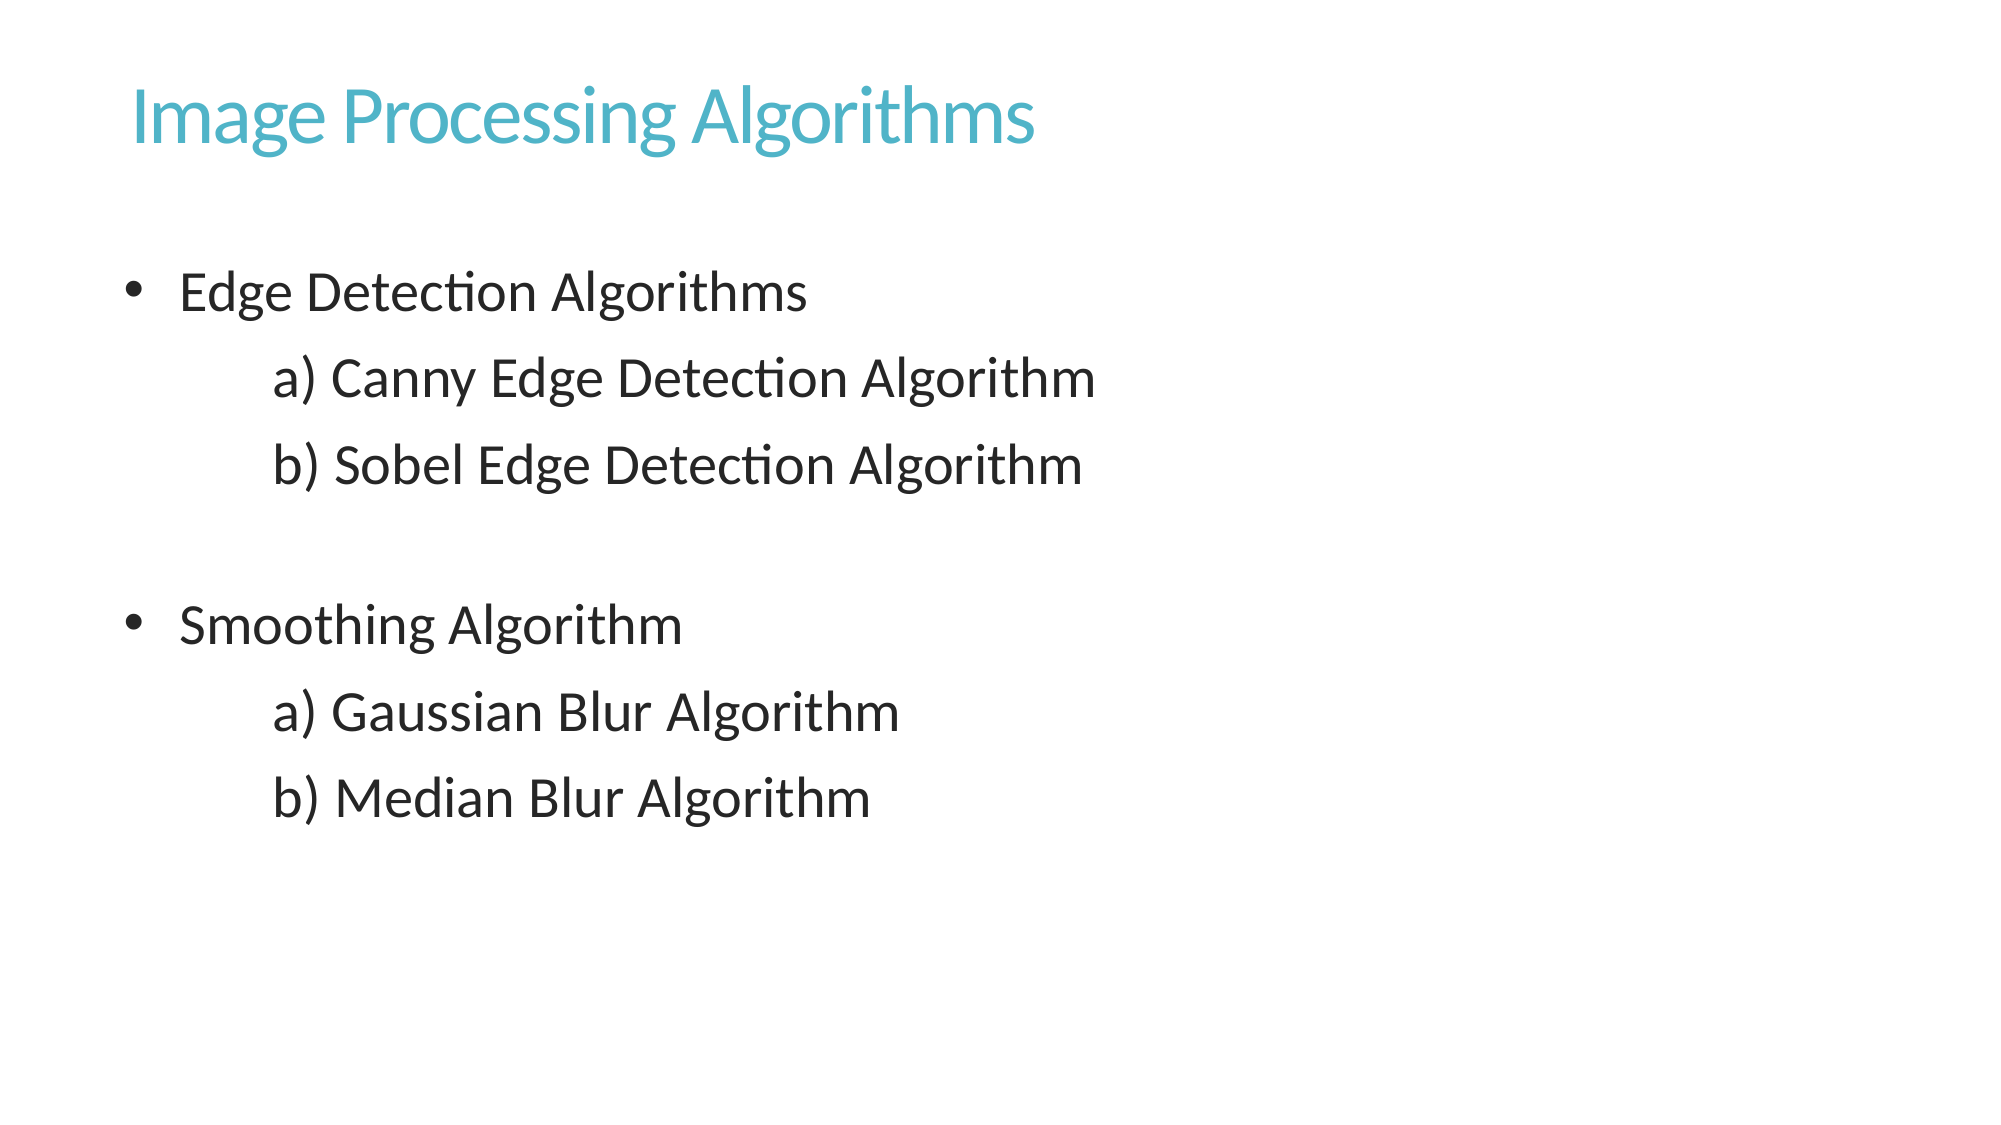

Image Processing Algorithms
Edge Detection Algorithms
	a) Canny Edge Detection Algorithm
	b) Sobel Edge Detection Algorithm

Smoothing Algorithm
	a) Gaussian Blur Algorithm
	b) Median Blur Algorithm